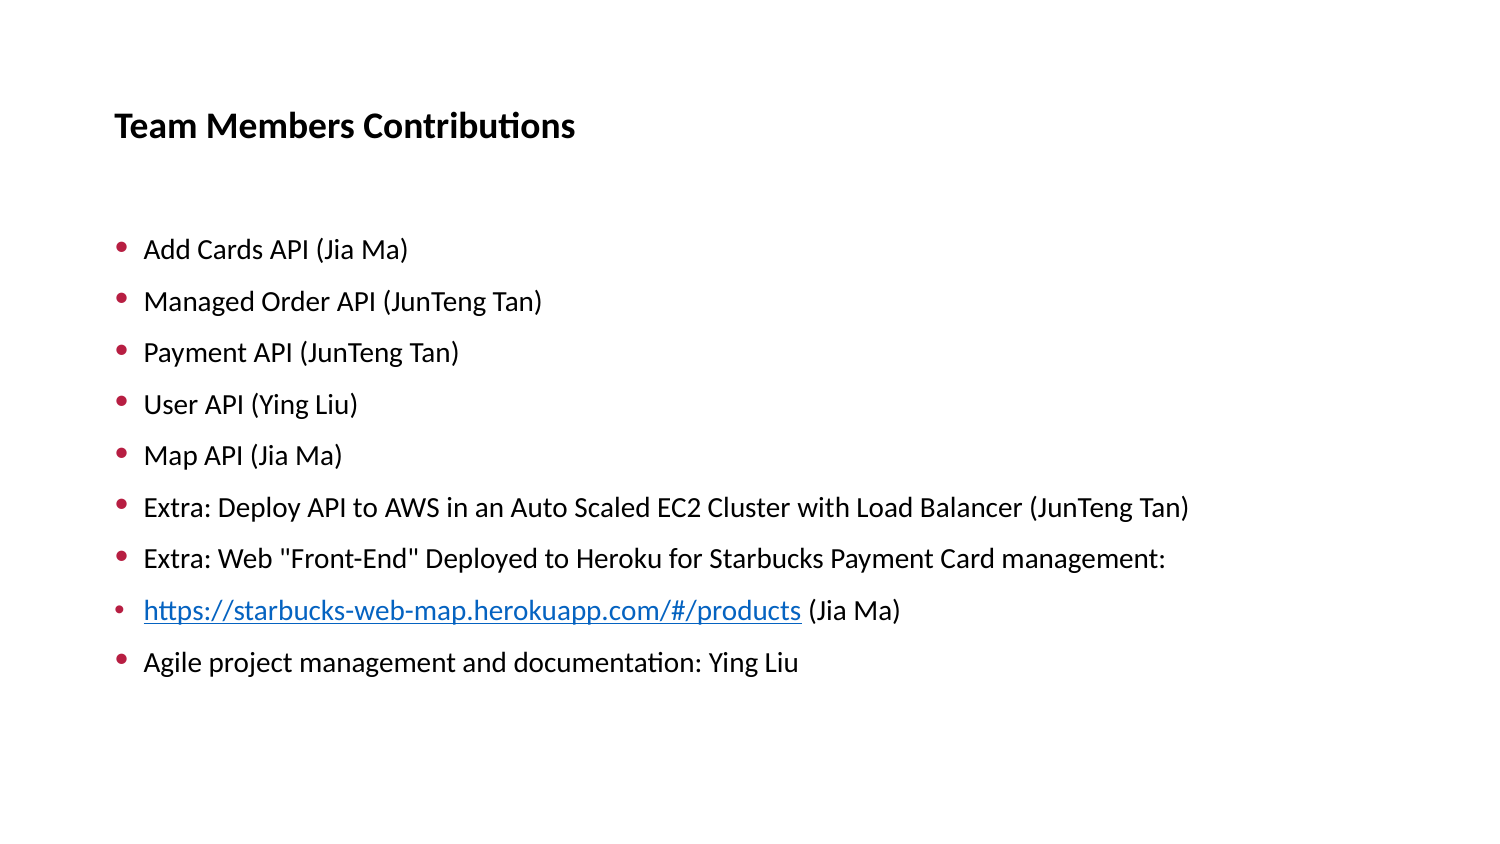

# Team Members Contributions
Add Cards API (Jia Ma)
Managed Order API (JunTeng Tan)
Payment API (JunTeng Tan)
User API (Ying Liu)
Map API (Jia Ma)
Extra: Deploy API to AWS in an Auto Scaled EC2 Cluster with Load Balancer (JunTeng Tan)
Extra: Web "Front-End" Deployed to Heroku for Starbucks Payment Card management:
https://starbucks-web-map.herokuapp.com/#/products (Jia Ma)
Agile project management and documentation: Ying Liu